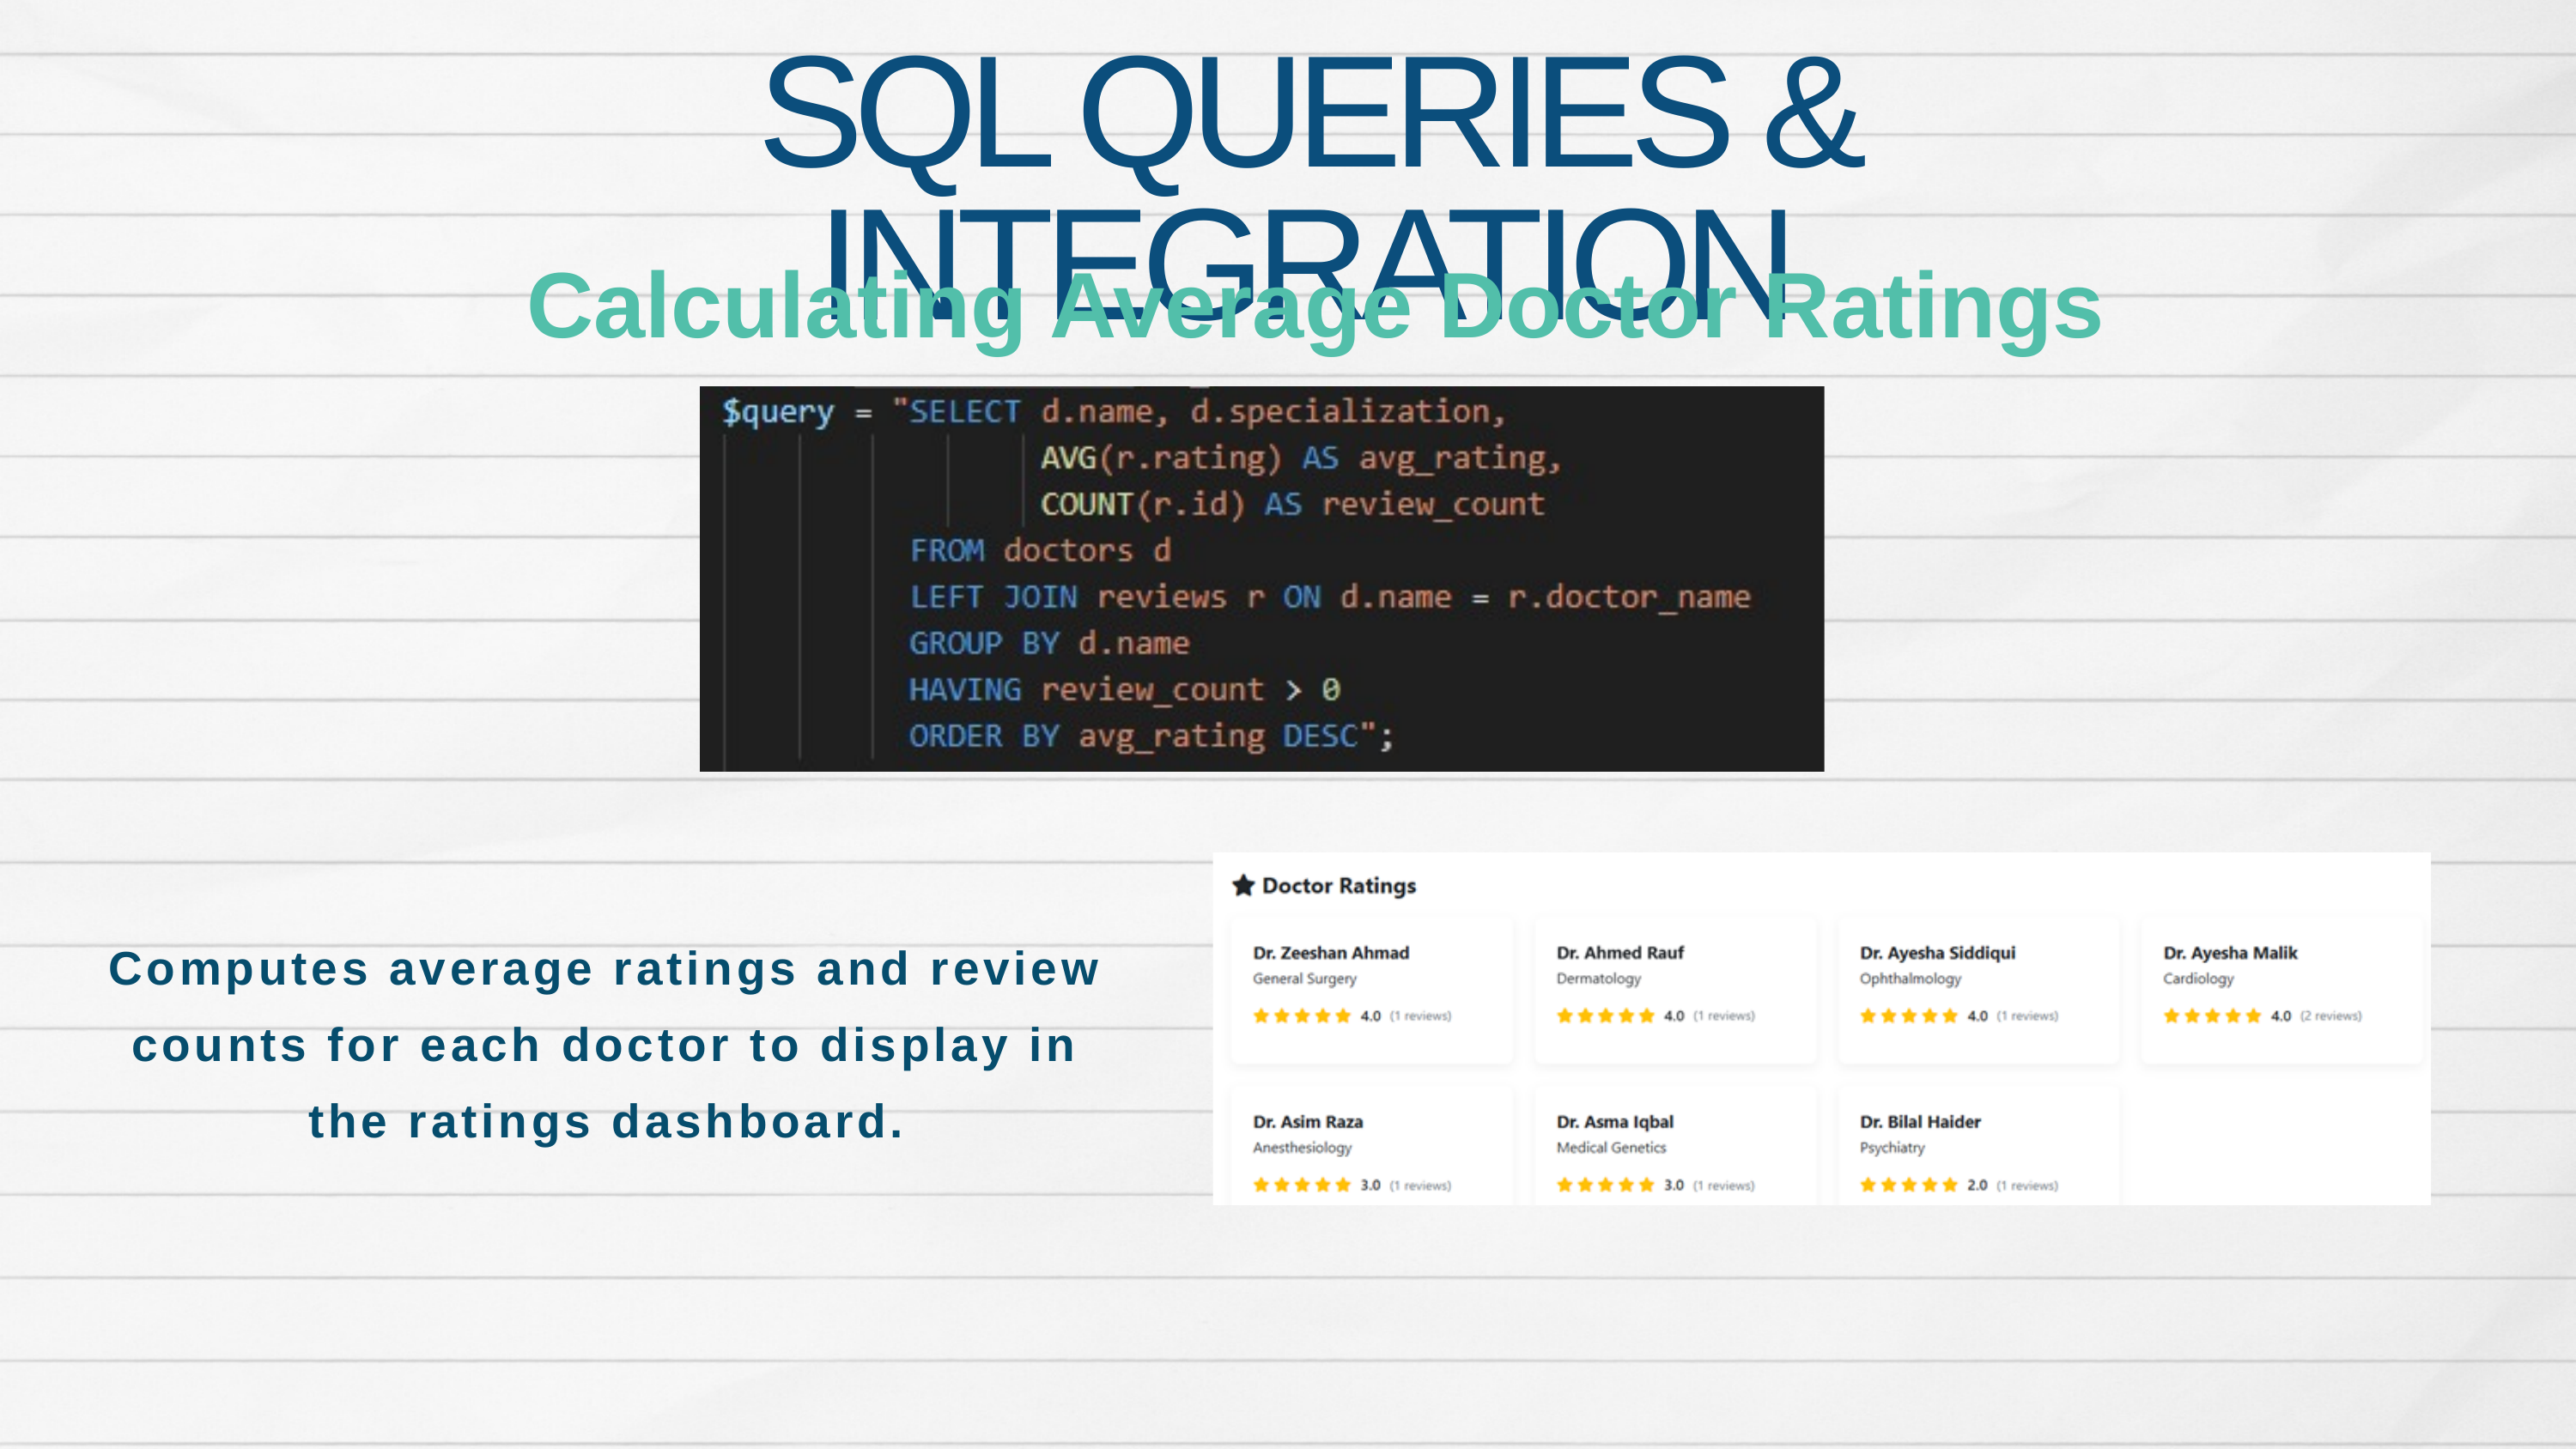

SQL QUERIES & INTEGRATION
Calculating Average Doctor Ratings

Computes average ratings and review counts for each doctor to display in the ratings dashboard.